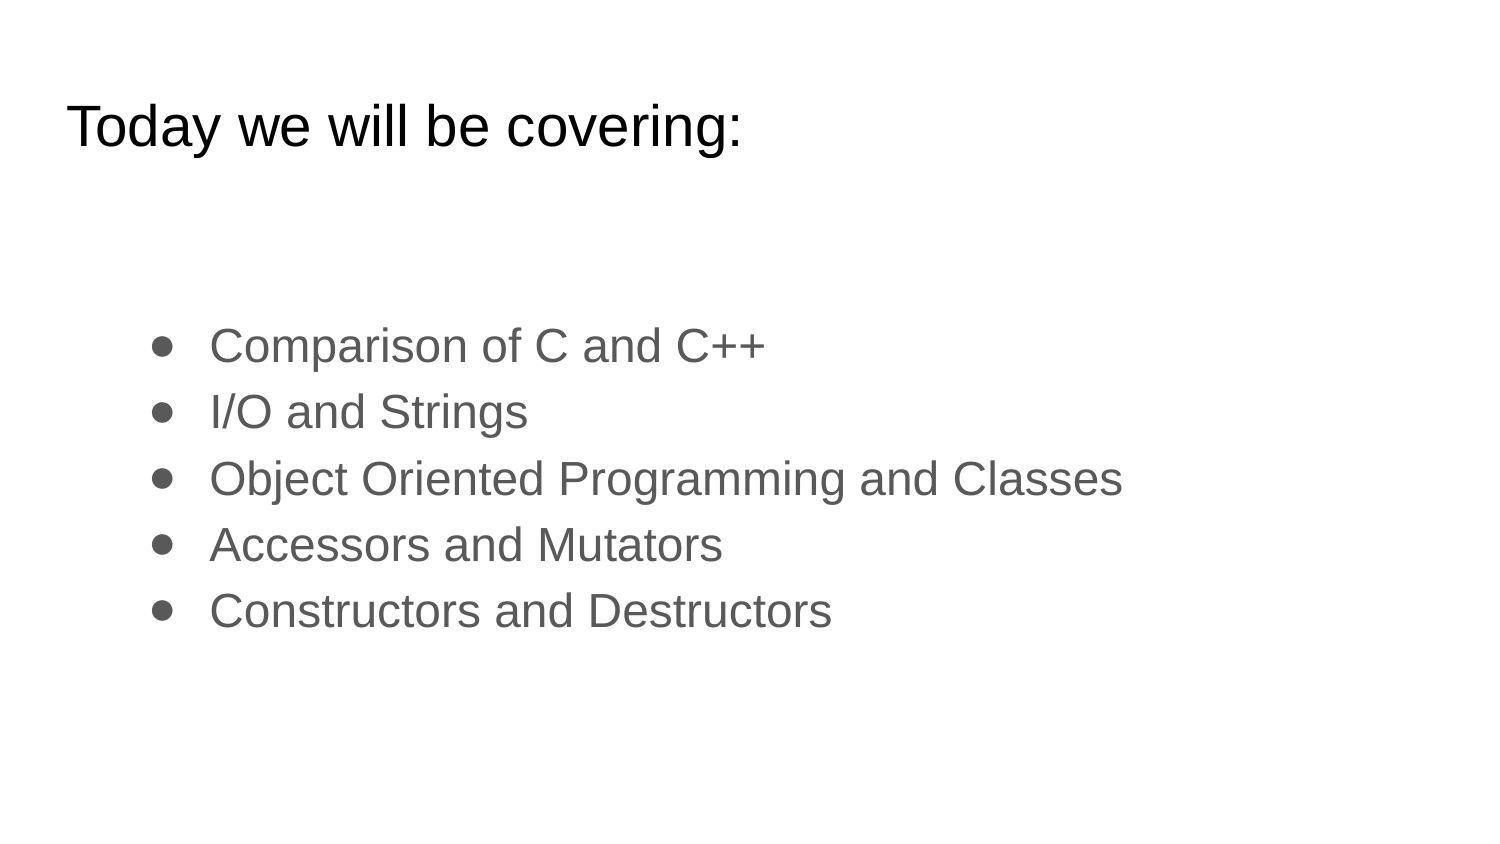

# Today we will be covering:
Comparison of C and C++
I/O and Strings
Object Oriented Programming and Classes
Accessors and Mutators
Constructors and Destructors